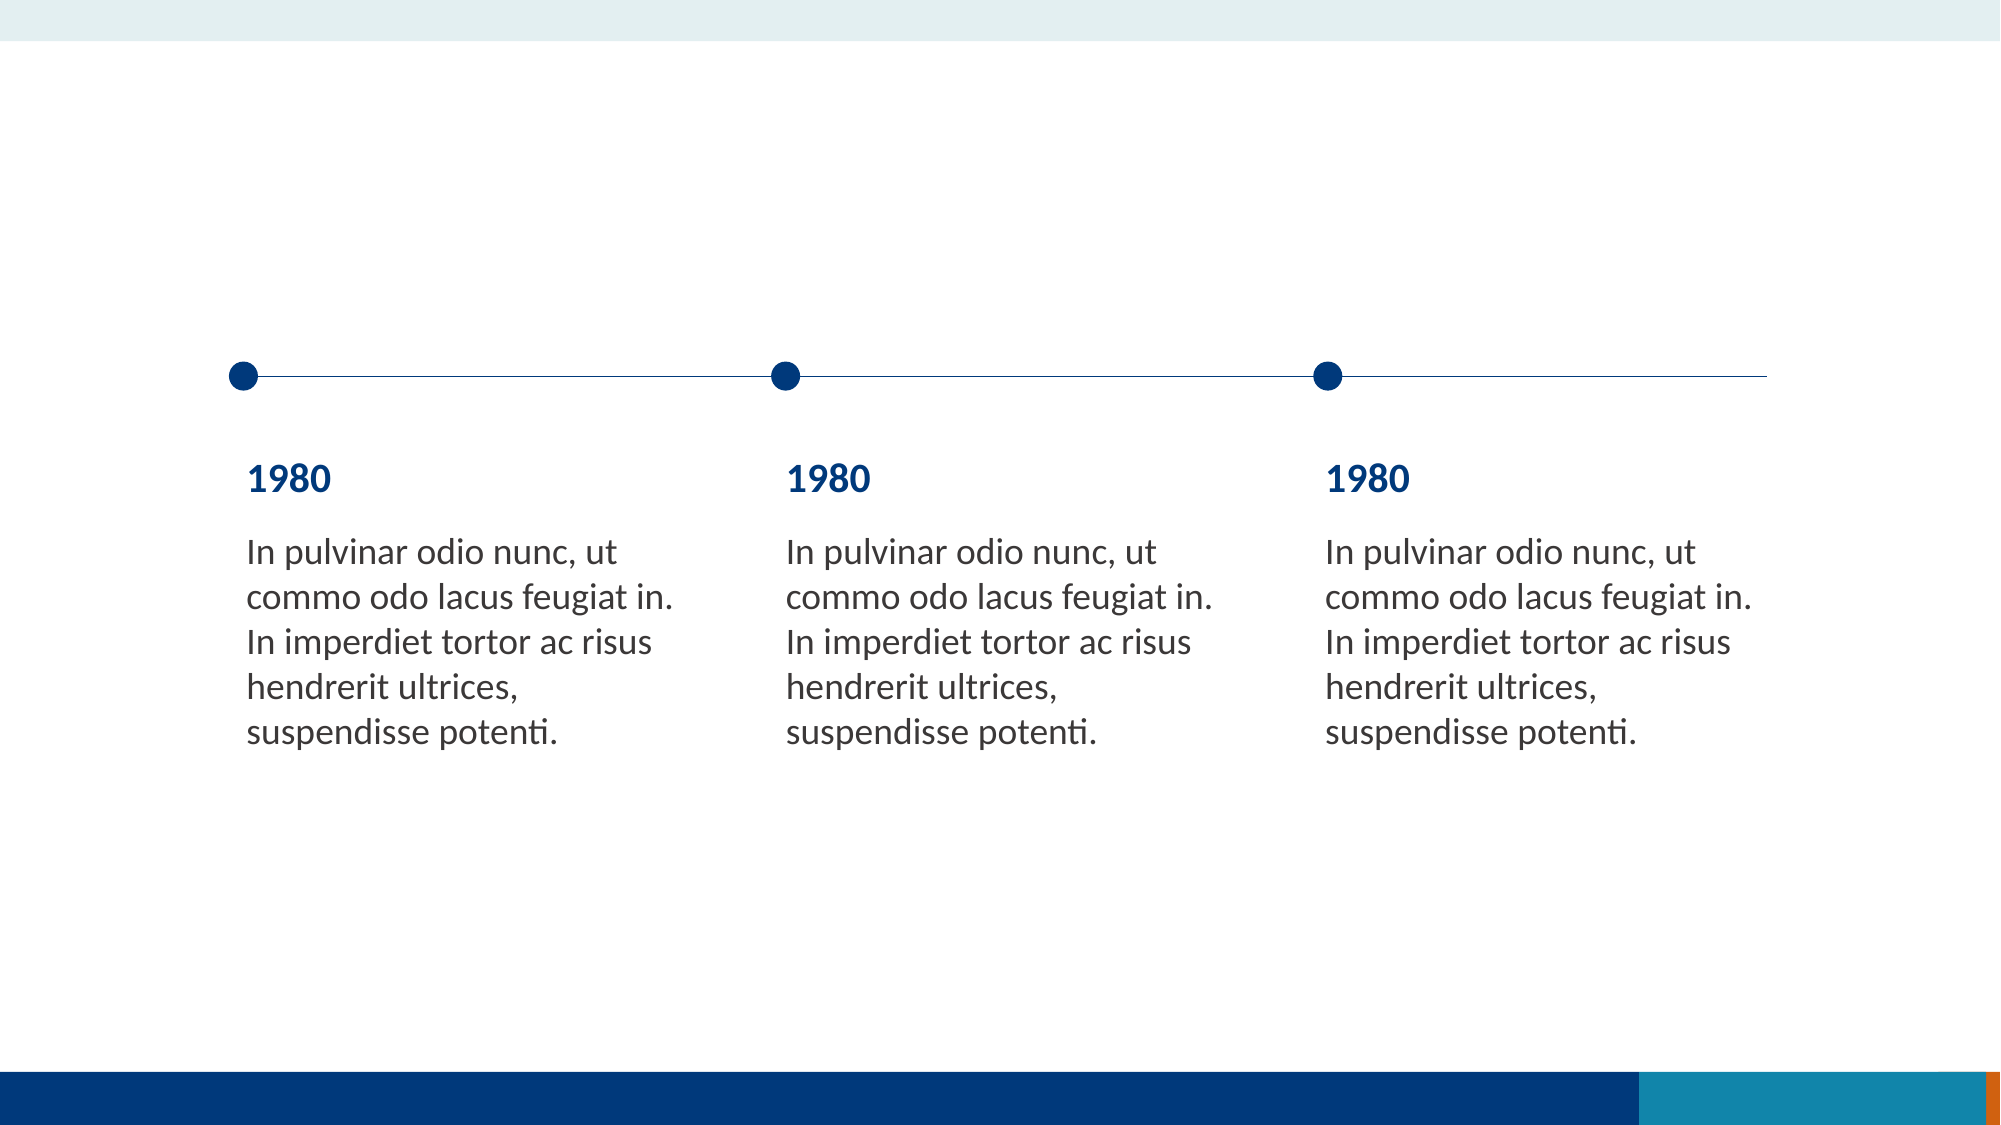

Componente:

Timeline horizontal (apenas texto)

Orientações para professor/LXD:

O recurso está agrupado. Para ajustar a caixa de texto, aumente a linha apenas na respectiva camada.

O recurso está disponível para a utilização apenas para casos com 3 passos/itens.

1980
In pulvinar odio nunc, ut commo odo lacus feugiat in. In imperdiet tortor ac risus hendrerit ultrices, suspendisse potenti.
1980
1980
In pulvinar odio nunc, ut commo odo lacus feugiat in. In imperdiet tortor ac risus hendrerit ultrices, suspendisse potenti.
In pulvinar odio nunc, ut commo odo lacus feugiat in. In imperdiet tortor ac risus hendrerit ultrices, suspendisse potenti.